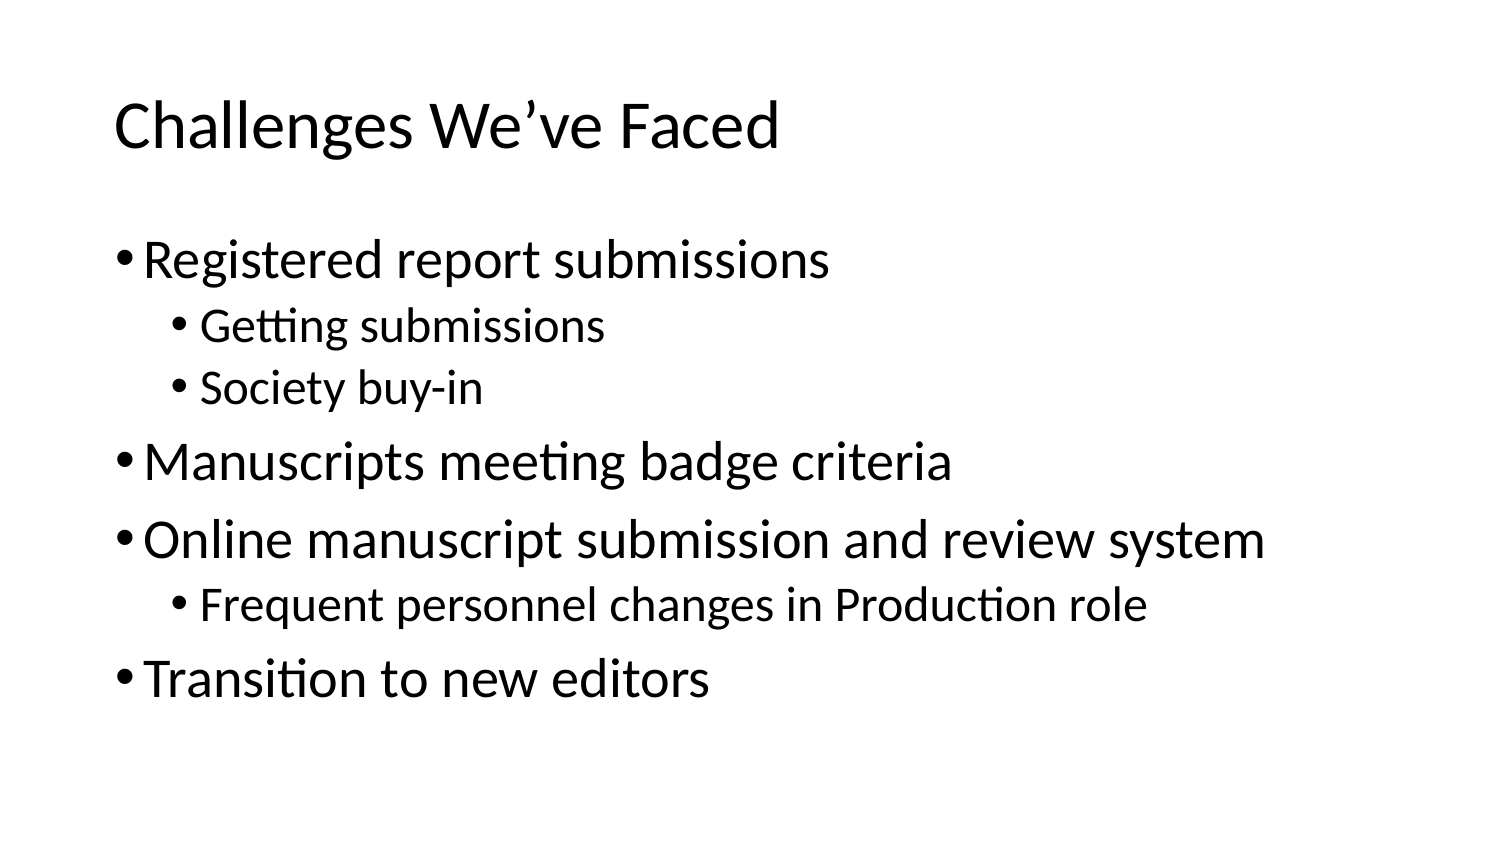

# Challenges We’ve Faced
Registered report submissions
Getting submissions
Society buy-in
Manuscripts meeting badge criteria
Online manuscript submission and review system
Frequent personnel changes in Production role
Transition to new editors